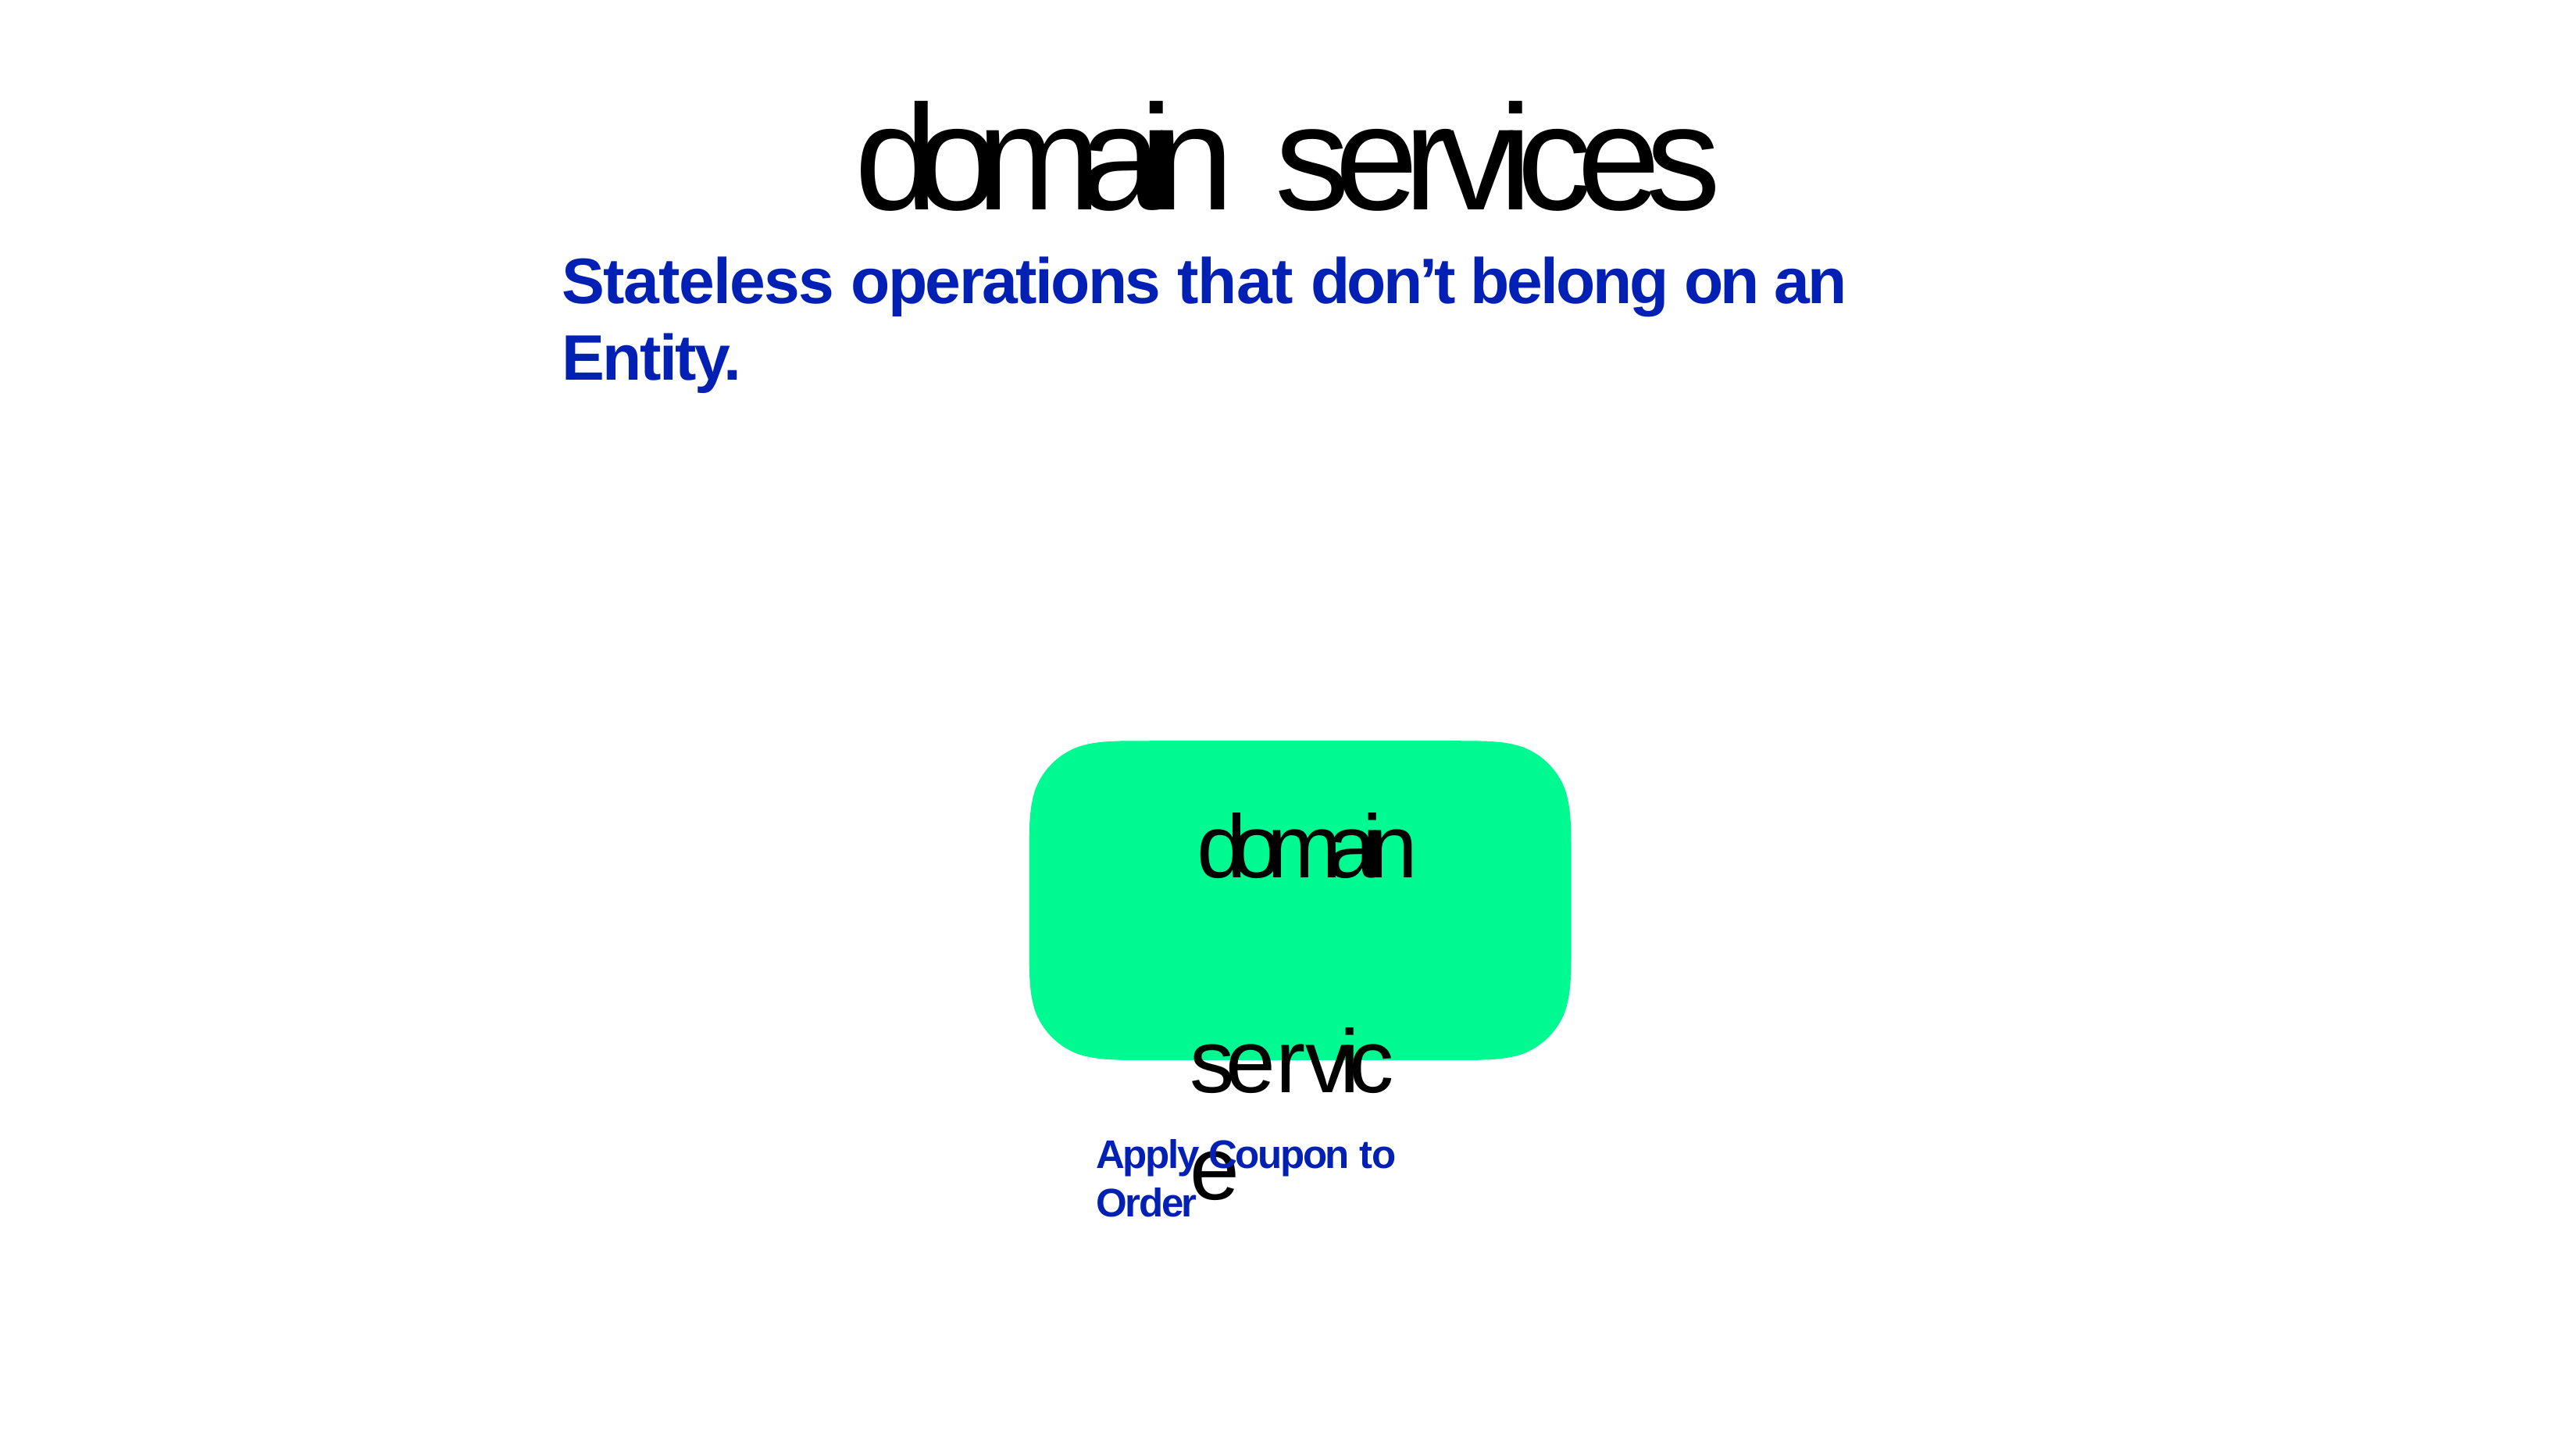

# domain services
Stateless operations that don’t belong on an Entity.

domain  service
Apply Coupon to Order